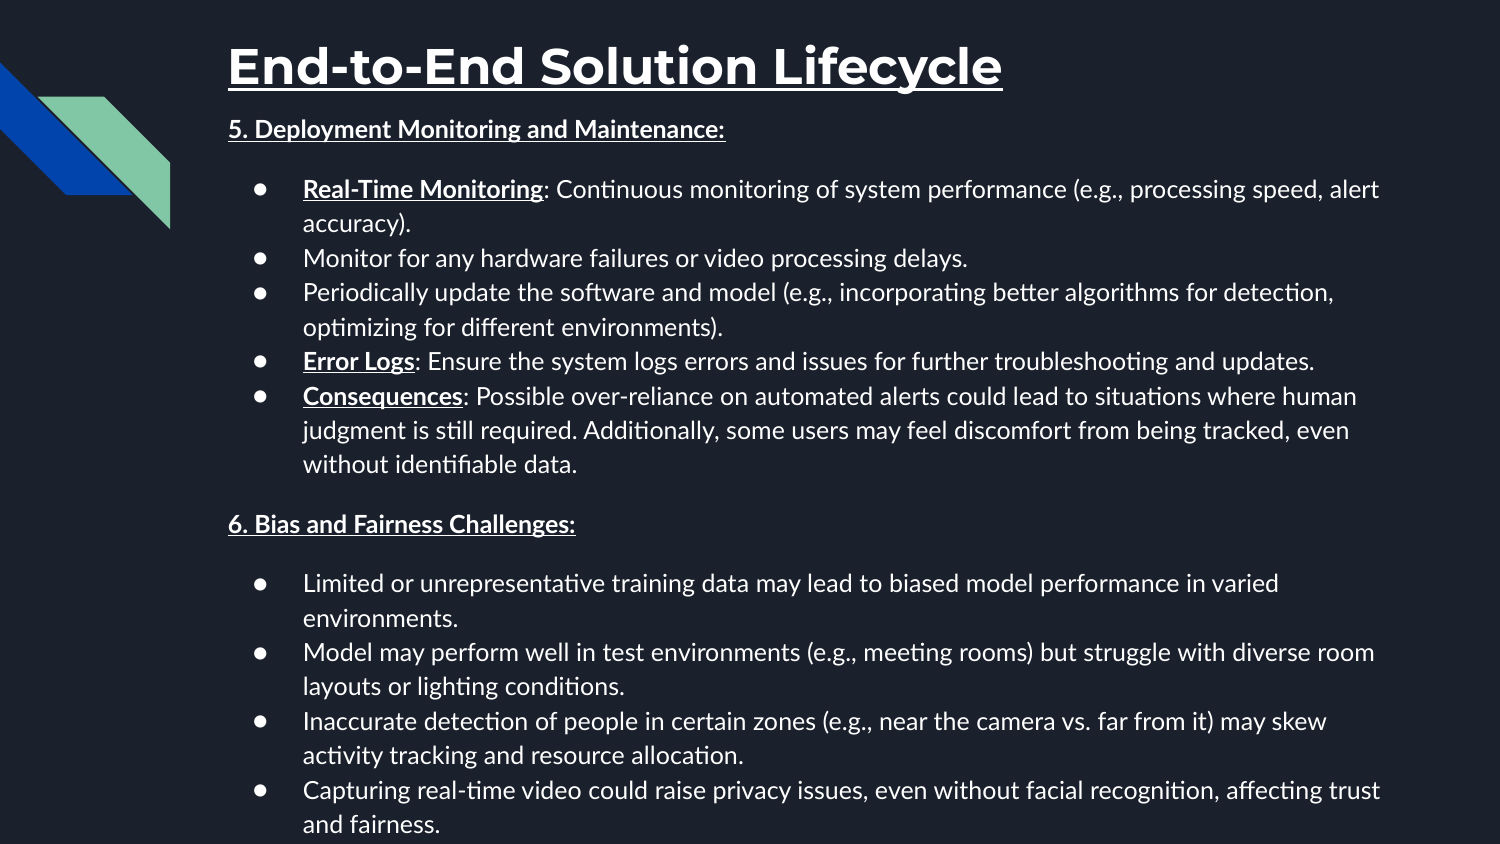

# End-to-End Solution Lifecycle

5. Deployment Monitoring and Maintenance:
Real-Time Monitoring: Continuous monitoring of system performance (e.g., processing speed, alert accuracy).
Monitor for any hardware failures or video processing delays.
Periodically update the software and model (e.g., incorporating better algorithms for detection, optimizing for different environments).
Error Logs: Ensure the system logs errors and issues for further troubleshooting and updates.
Consequences: Possible over-reliance on automated alerts could lead to situations where human judgment is still required. Additionally, some users may feel discomfort from being tracked, even without identifiable data.
6. Bias and Fairness Challenges:
Limited or unrepresentative training data may lead to biased model performance in varied environments.
Model may perform well in test environments (e.g., meeting rooms) but struggle with diverse room layouts or lighting conditions.
Inaccurate detection of people in certain zones (e.g., near the camera vs. far from it) may skew activity tracking and resource allocation.
Capturing real-time video could raise privacy issues, even without facial recognition, affecting trust and fairness.